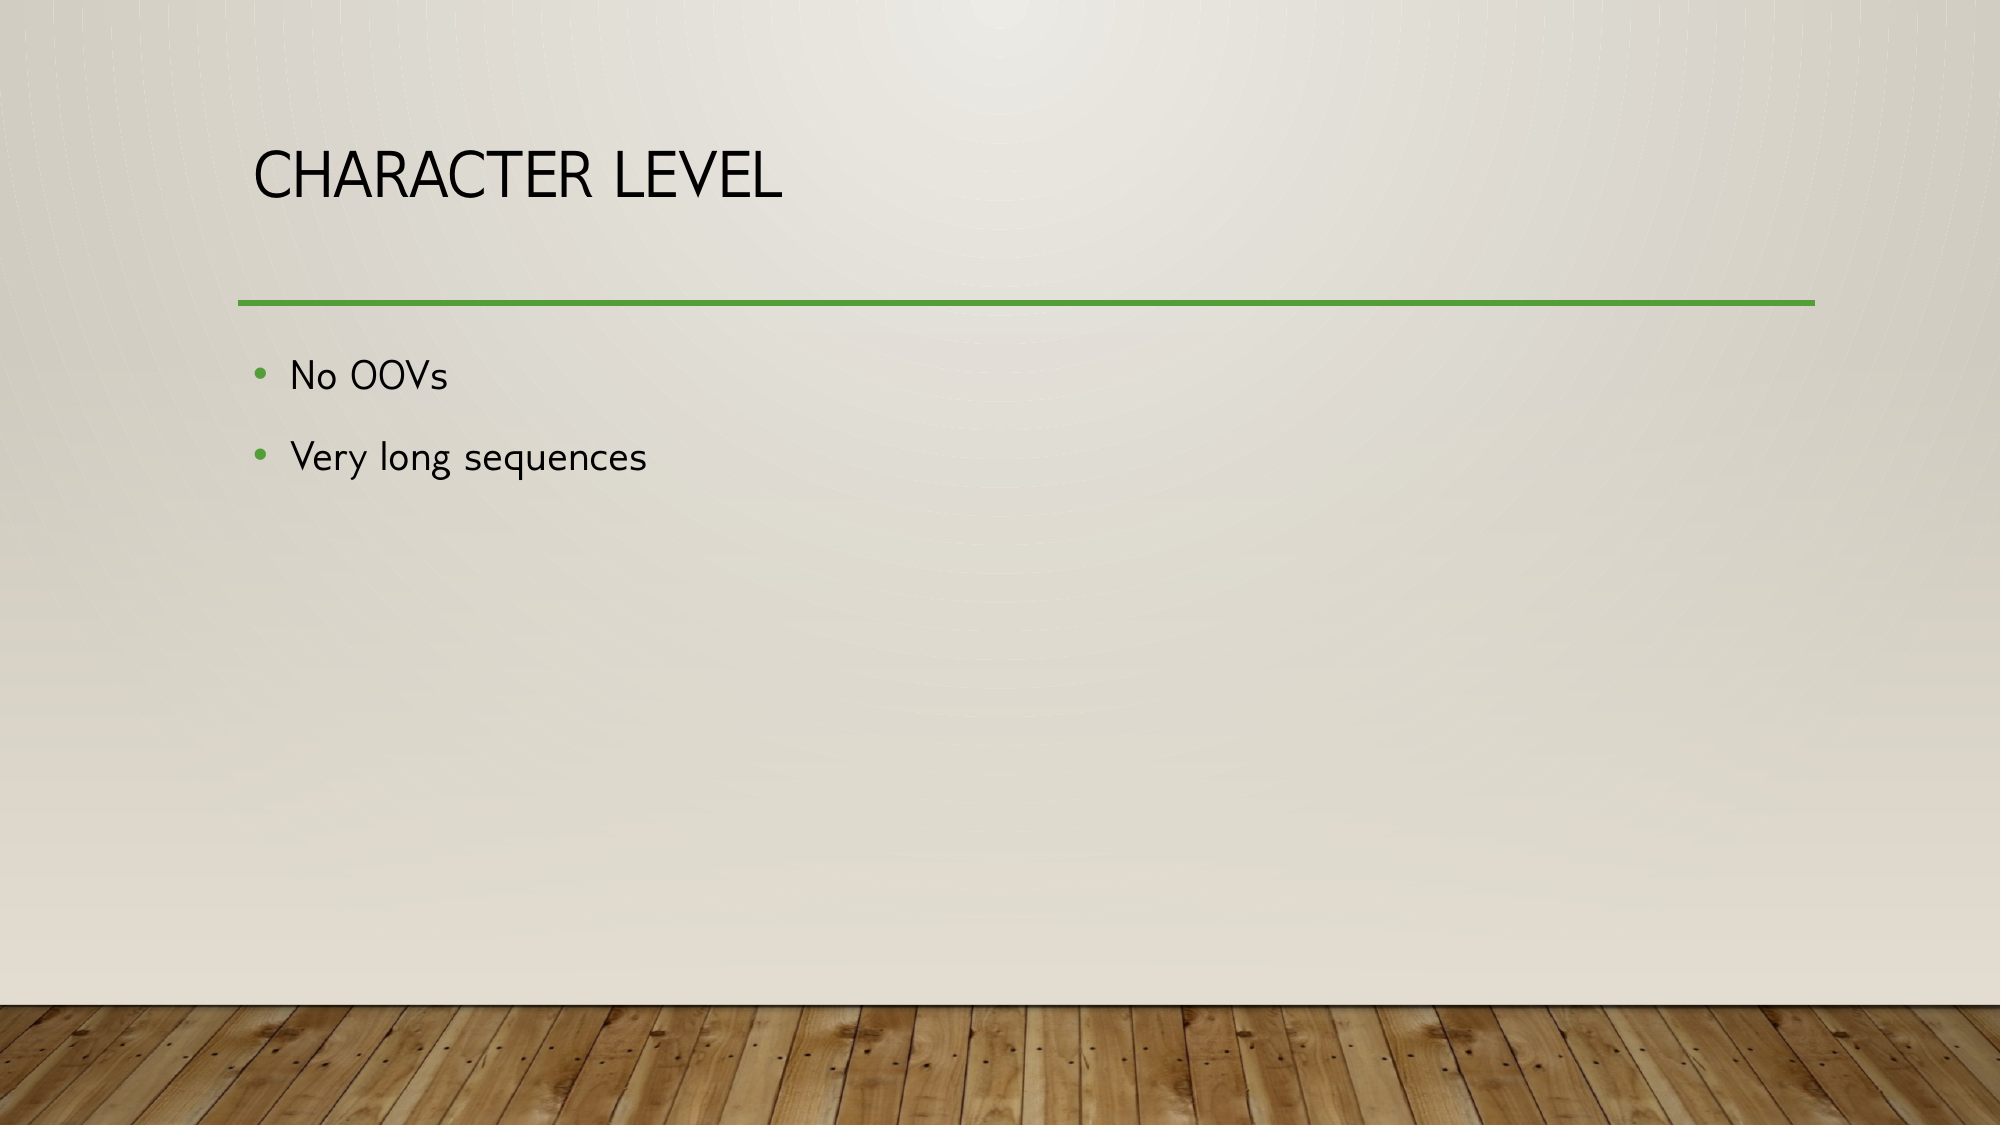

# Character Level
No OOVs
Very long sequences